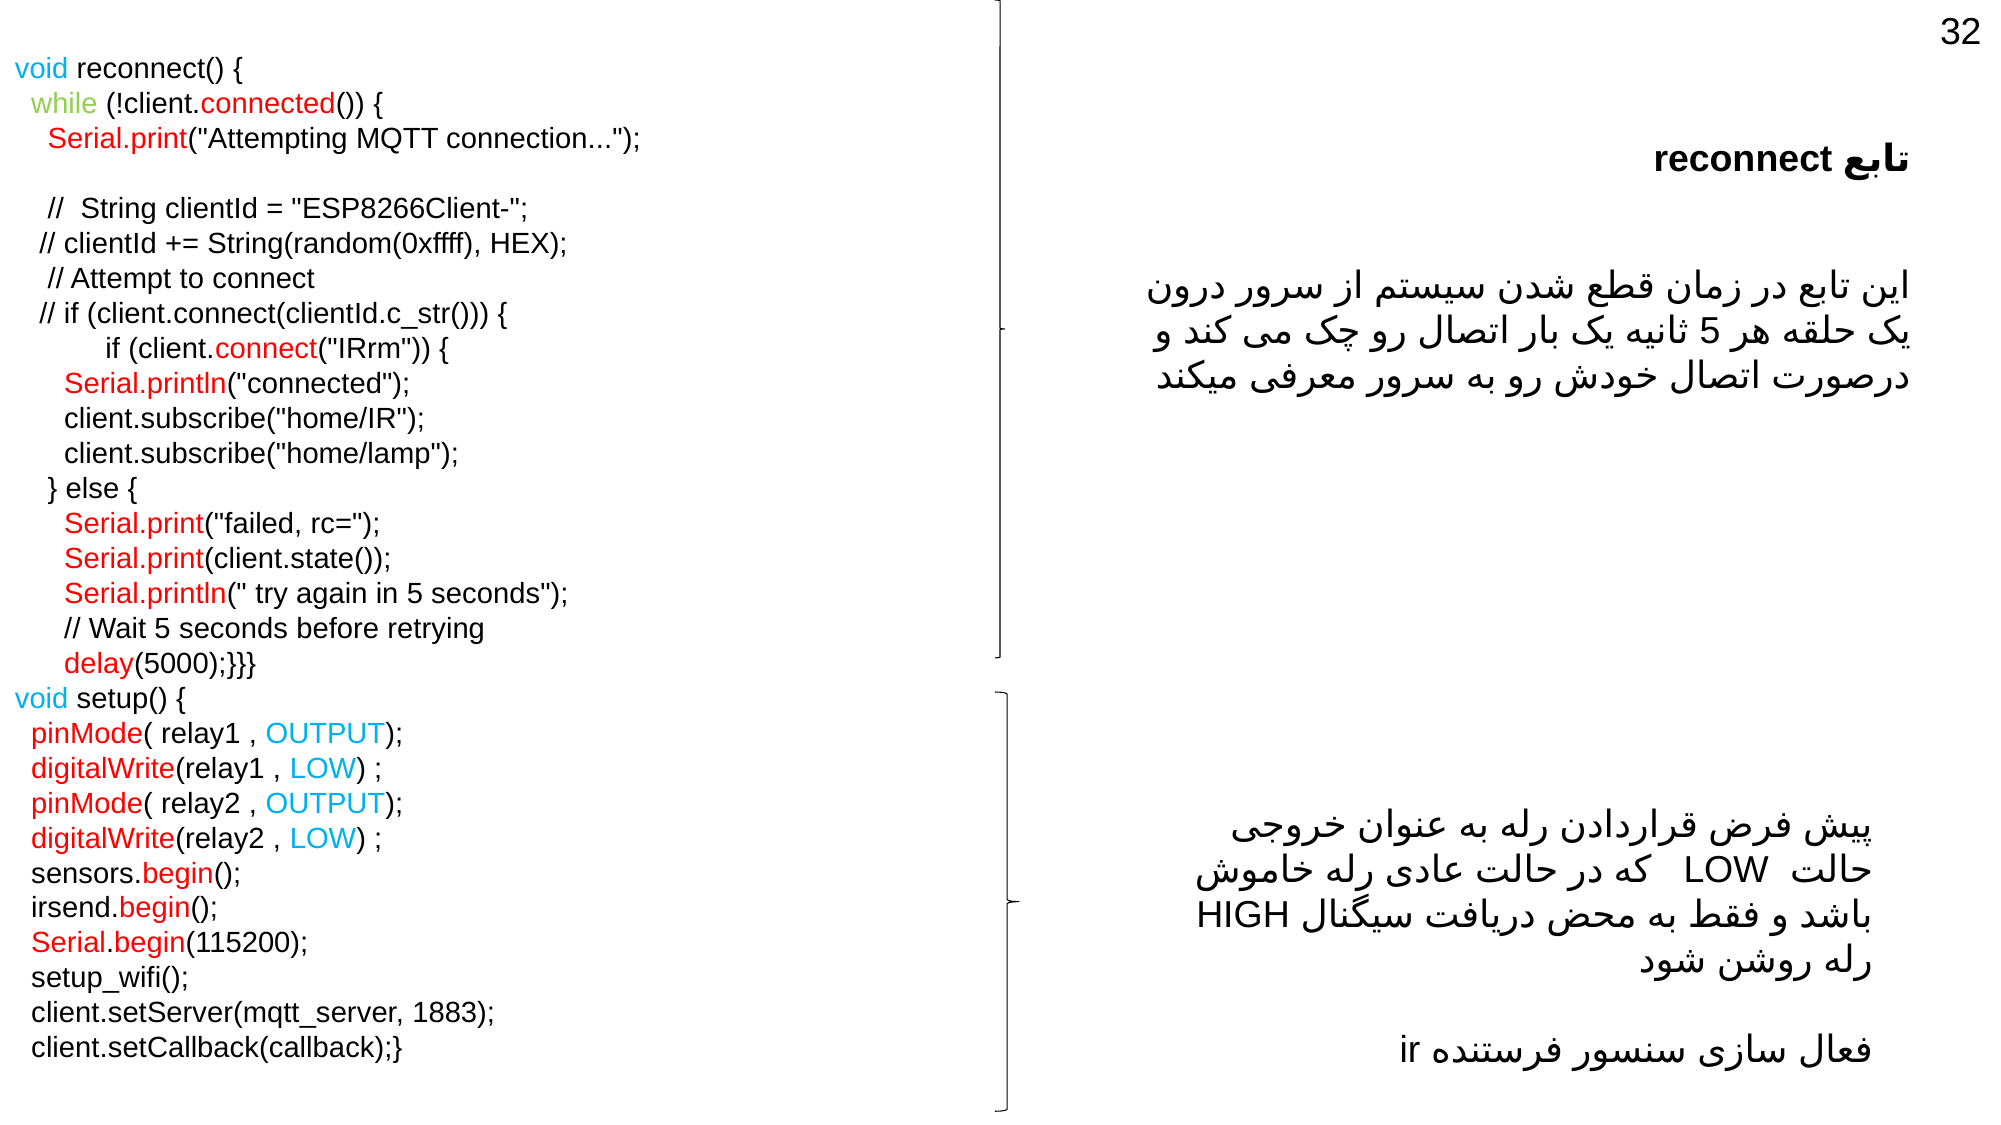

32
void reconnect() {
  while (!client.connected()) {
    Serial.print("Attempting MQTT connection...");

    //  String clientId = "ESP8266Client-";
   // clientId += String(random(0xffff), HEX);
    // Attempt to connect
   // if (client.connect(clientId.c_str())) {
           if (client.connect("IRrm")) {
      Serial.println("connected");
      client.subscribe("home/IR");
      client.subscribe("home/lamp");
    } else {
      Serial.print("failed, rc=");
      Serial.print(client.state());
      Serial.println(" try again in 5 seconds");
      // Wait 5 seconds before retrying
      delay(5000);}}}
void setup() {
  pinMode( relay1 , OUTPUT);
  digitalWrite(relay1 , LOW) ;
  pinMode( relay2 , OUTPUT);
  digitalWrite(relay2 , LOW) ;
  sensors.begin();
  irsend.begin();
  Serial.begin(115200);
  setup_wifi();
  client.setServer(mqtt_server, 1883);
  client.setCallback(callback);}
تابع reconnect
این تابع در زمان قطع شدن سیستم از سرور درون یک حلقه هر 5 ثانیه یک بار اتصال رو چک می کند و درصورت اتصال خودش رو به سرور معرفی میکند

پیش فرض قراردادن رله به عنوان خروجی حالت  LOW   که در حالت عادی رله خاموش باشد و فقط به محض دریافت سیگنال HIGH  رله روشن شود

فعال سازی سنسور فرستنده ir